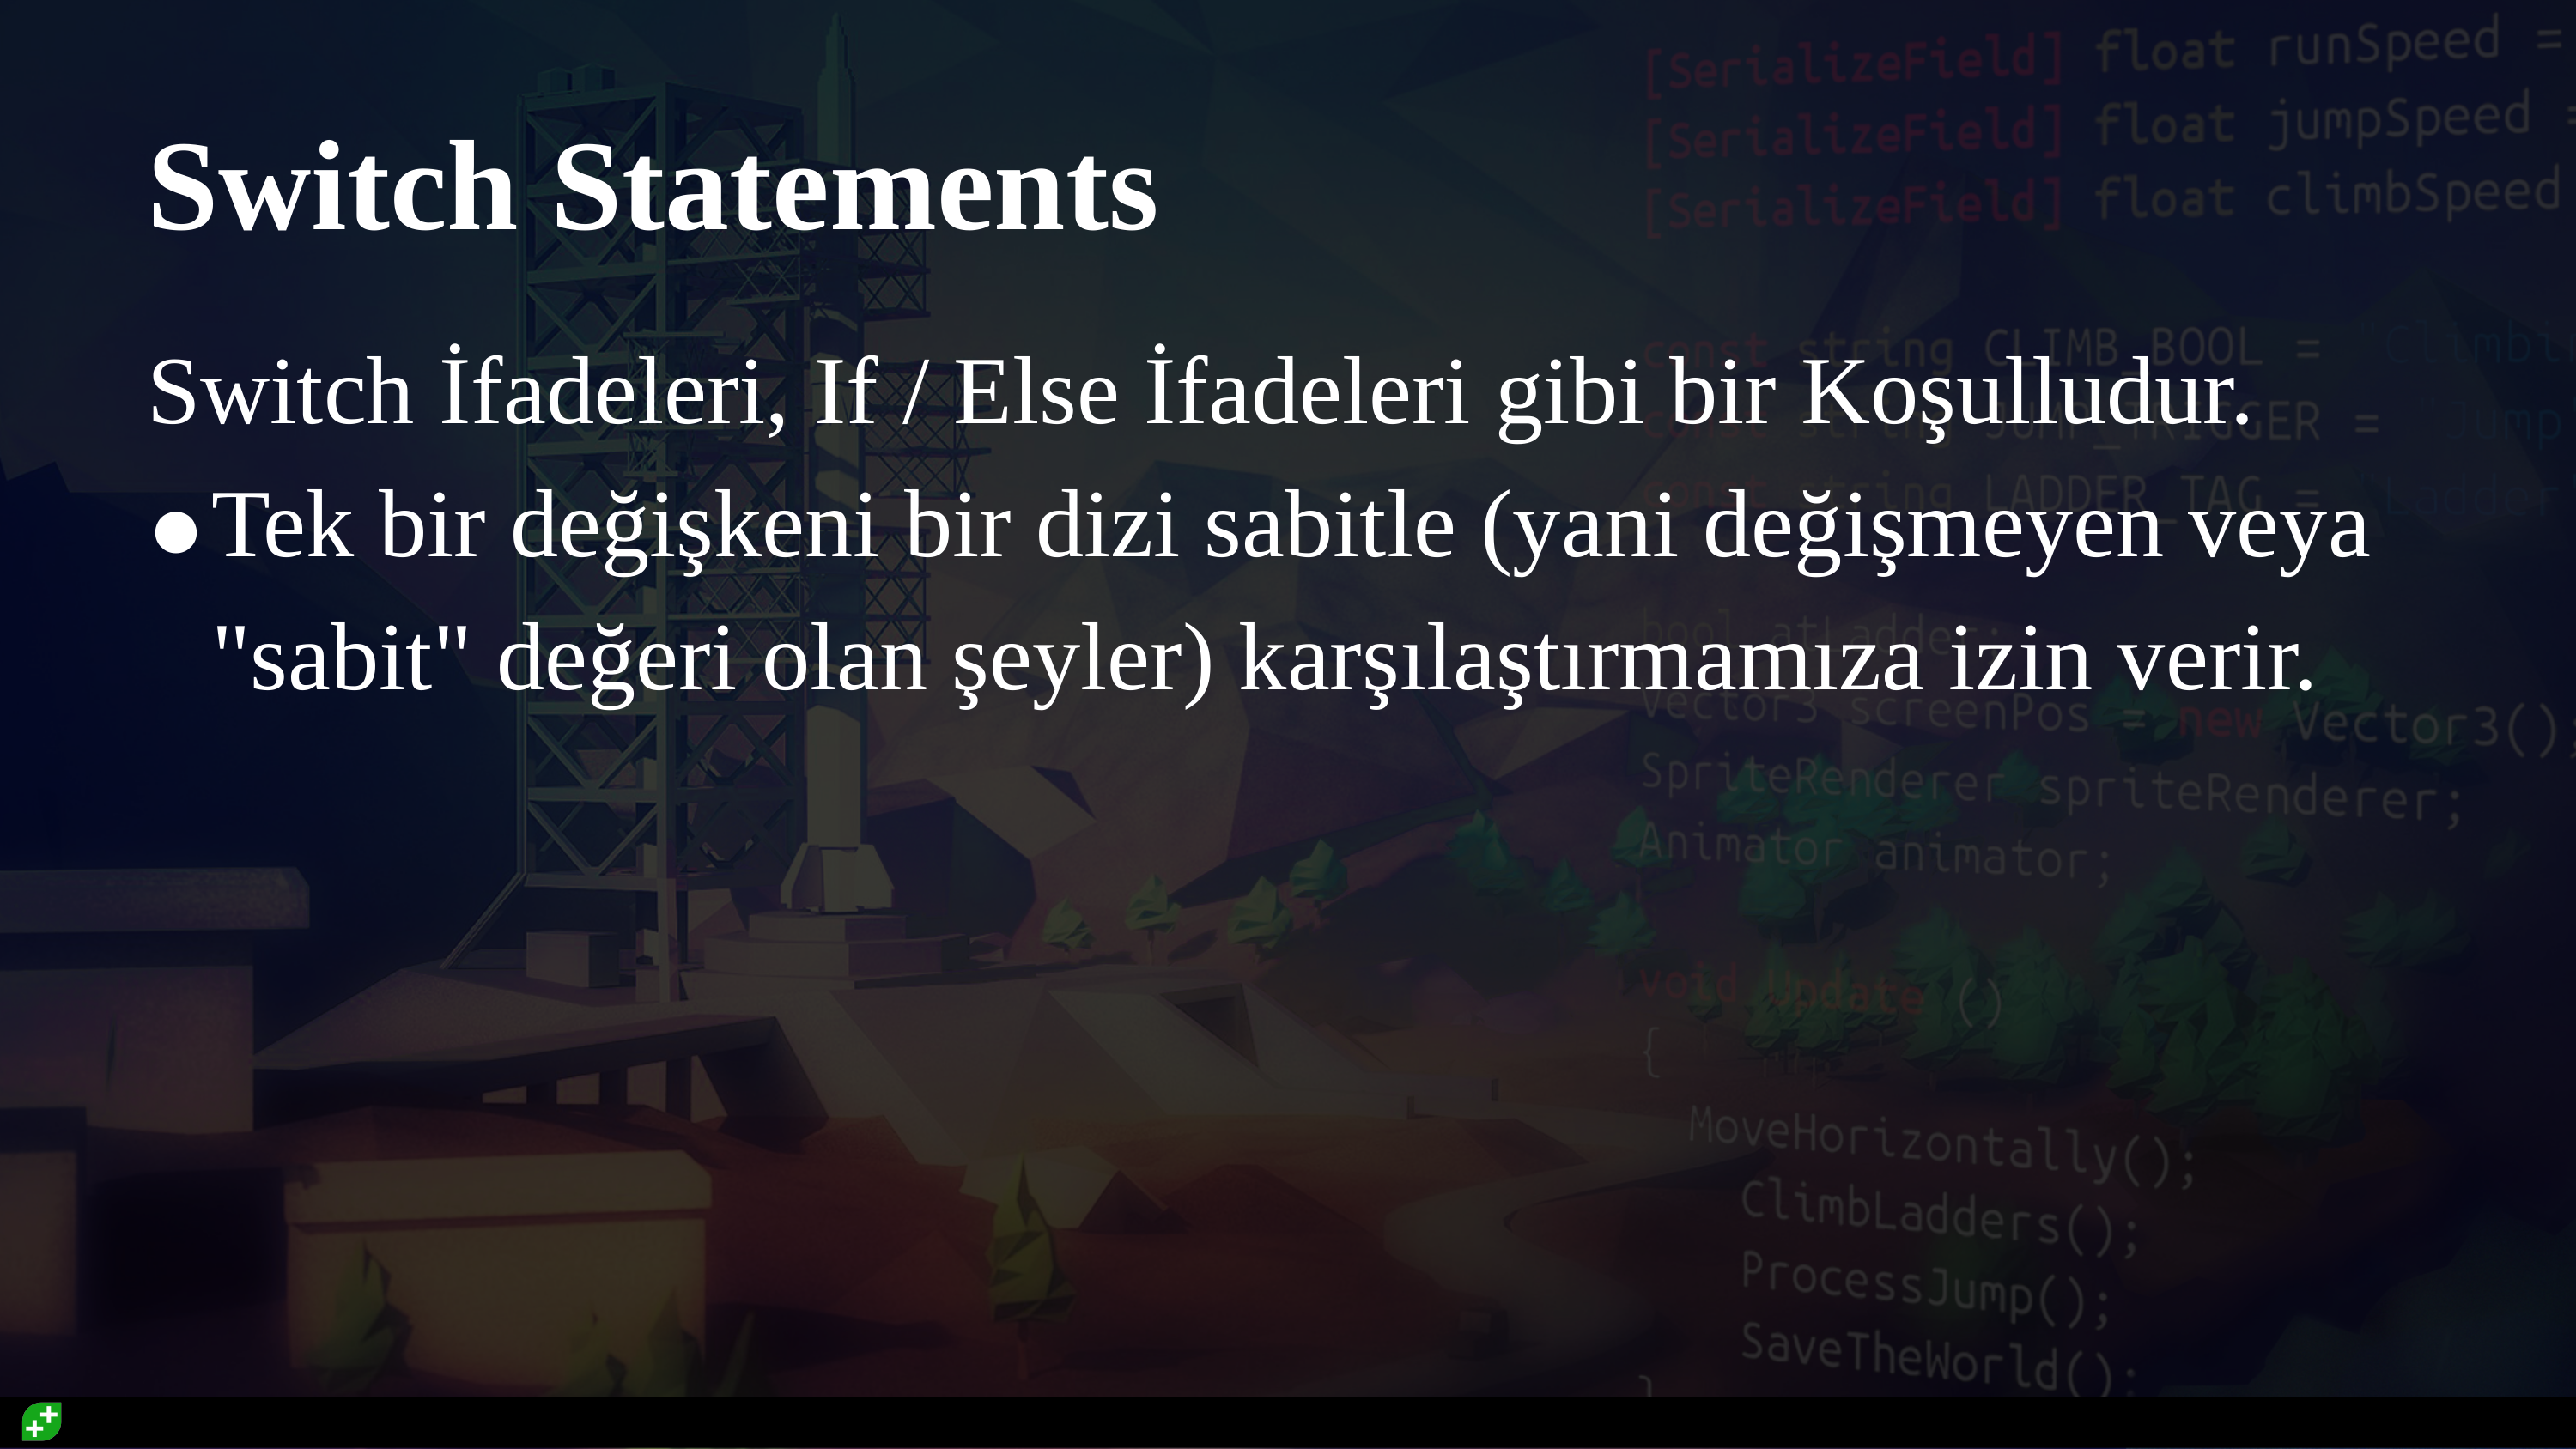

# Switch Statements
Switch İfadeleri, If / Else İfadeleri gibi bir Koşulludur.
Tek bir değişkeni bir dizi sabitle (yani değişmeyen veya "sabit" değeri olan şeyler) karşılaştırmamıza izin verir.